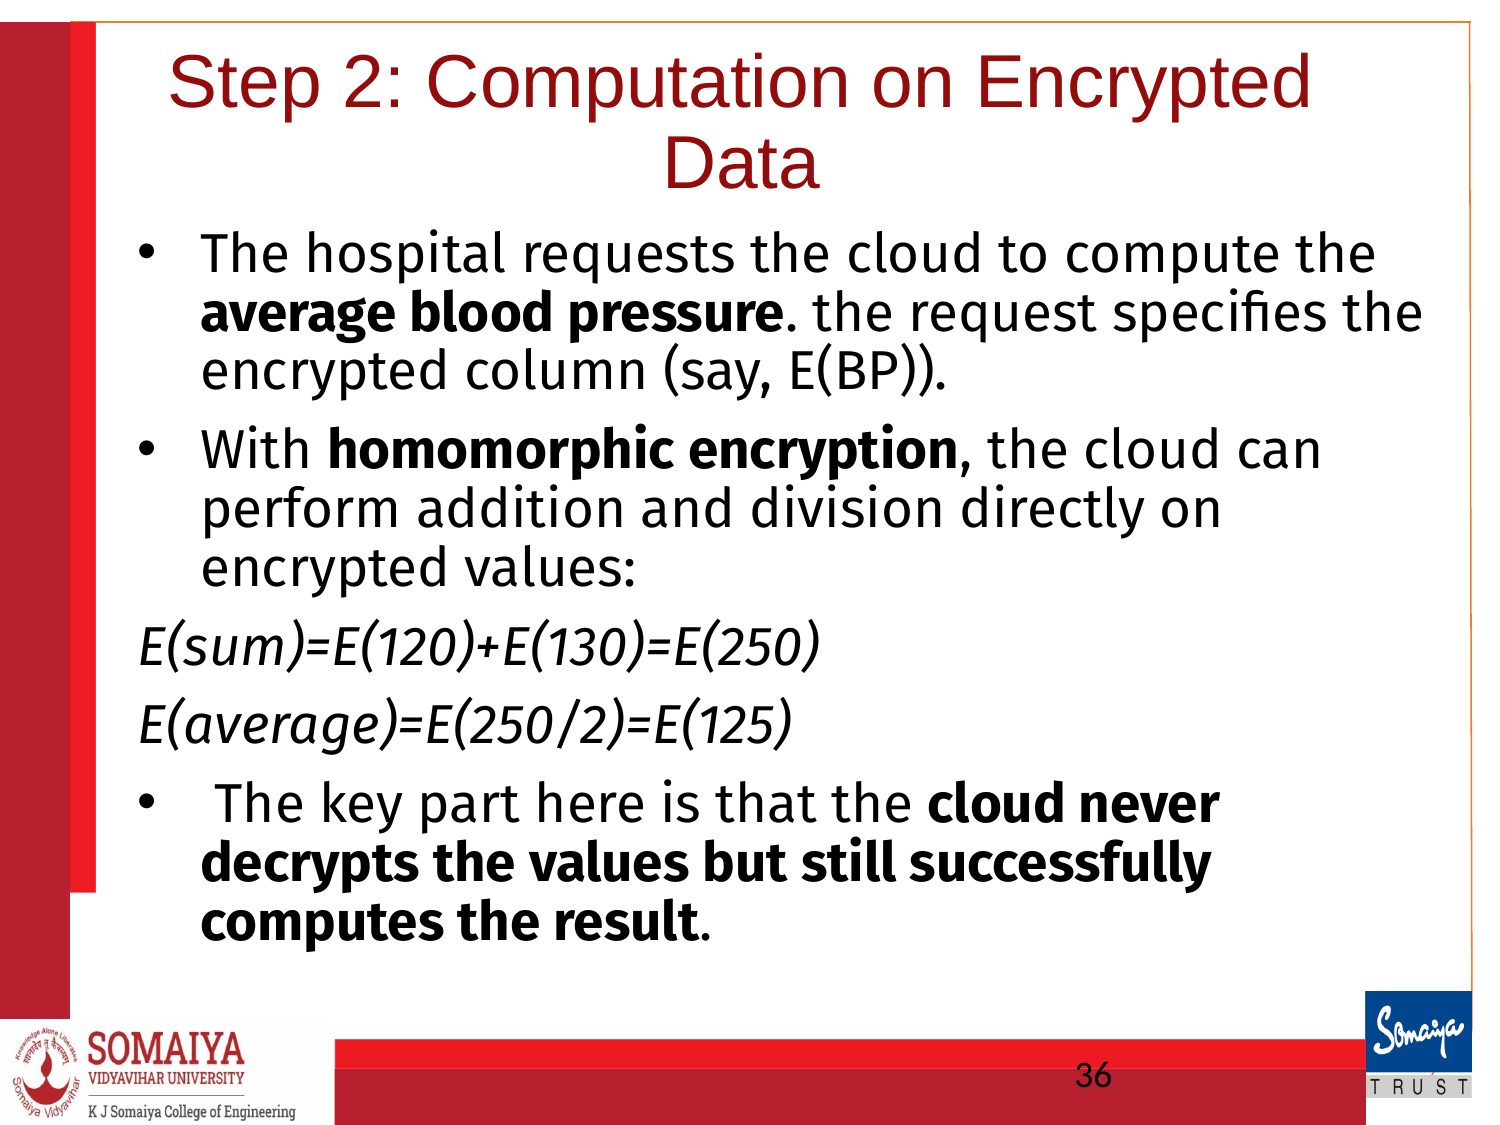

# Step 2: Computation on Encrypted Data
The hospital requests the cloud to compute the average blood pressure. the request specifies the encrypted column (say, E(BP)).
With homomorphic encryption, the cloud can perform addition and division directly on encrypted values:
	E(sum)=E(120)+E(130)=E(250)
	E(average)=E(250/2)=E(125)
 The key part here is that the cloud never decrypts the values but still successfully computes the result.

36